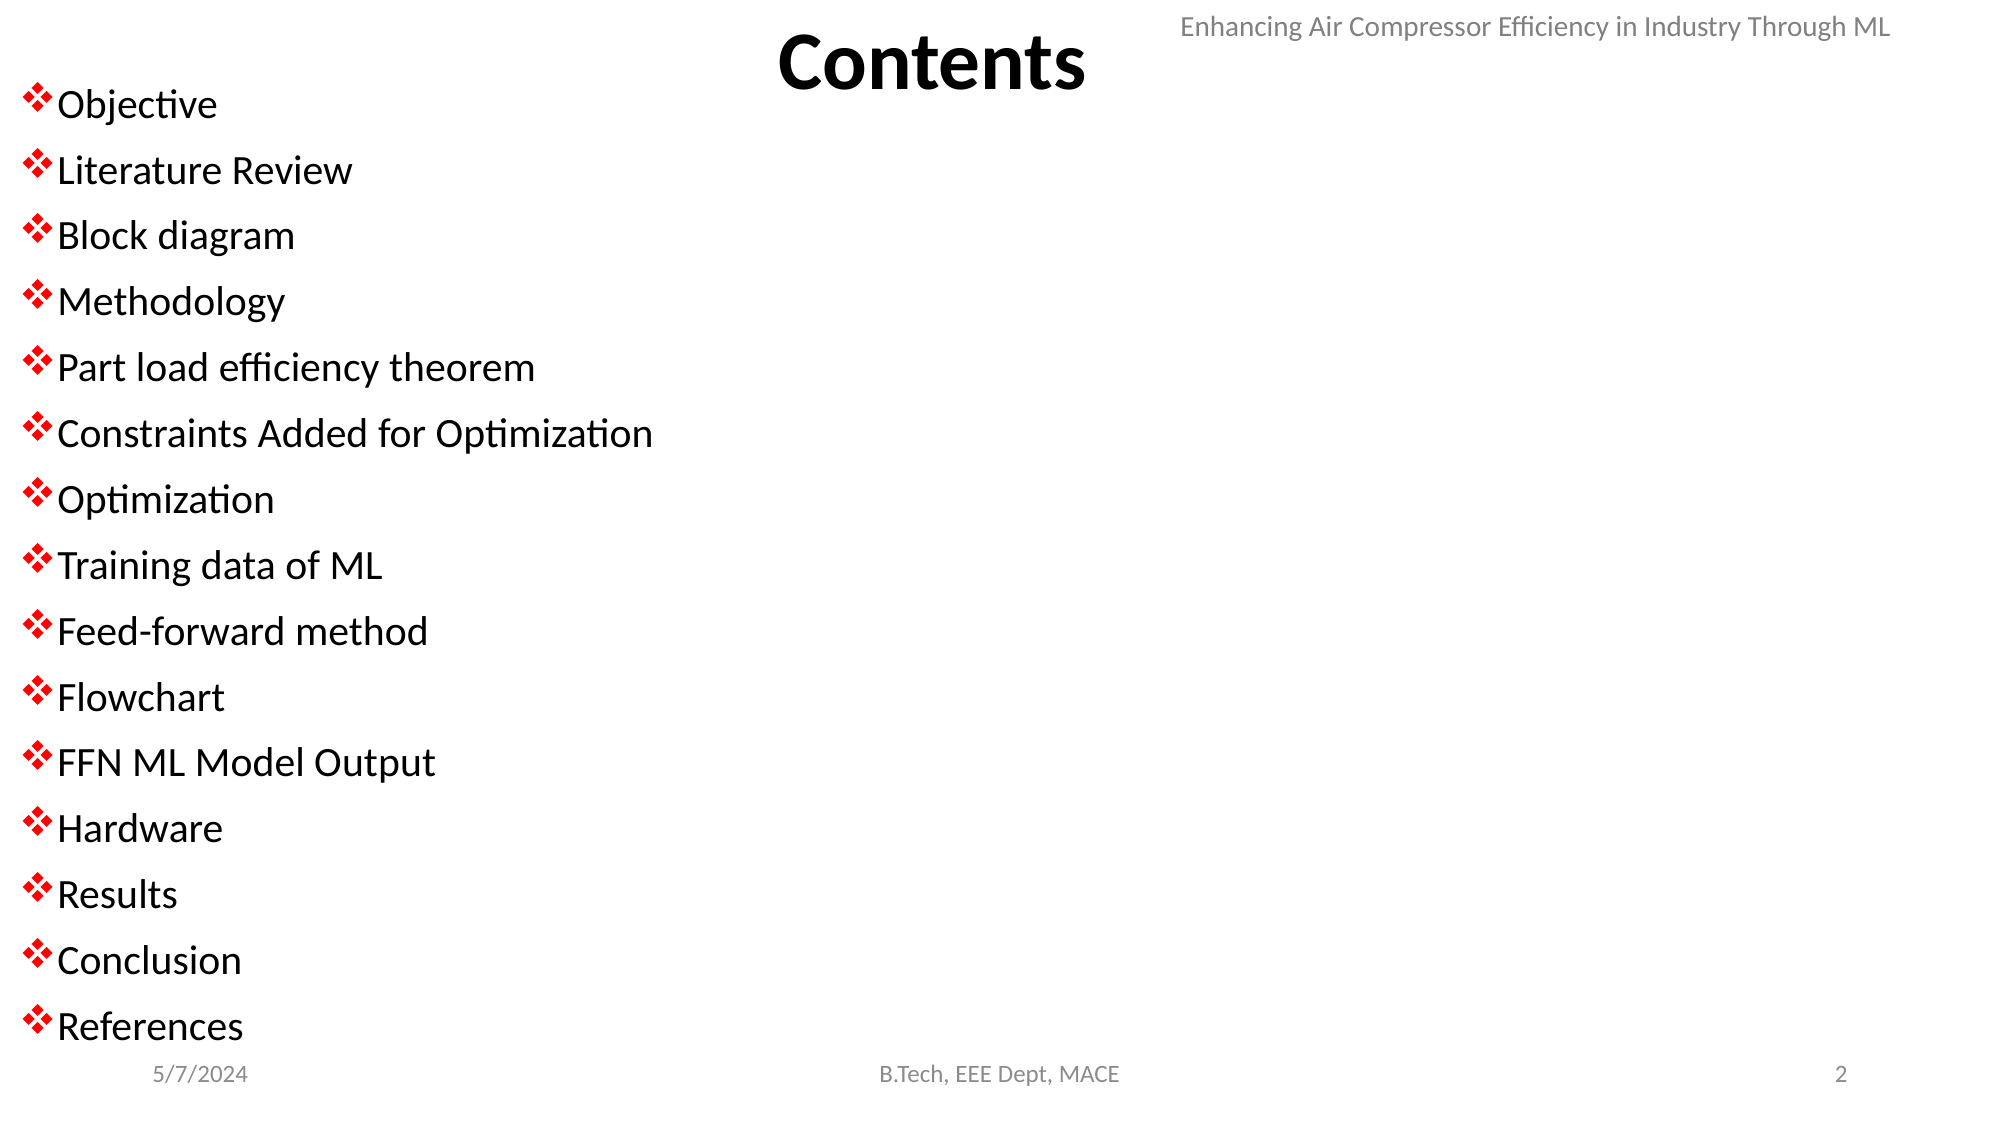

Enhancing Air Compressor Efficiency in Industry Through ML
# Contents
Objective
Literature Review
Block diagram
Methodology
Part load efficiency theorem
Constraints Added for Optimization
Optimization
Training data of ML
Feed-forward method
Flowchart
FFN ML Model Output
Hardware
Results
Conclusion
References

5/7/2024
B.Tech, EEE Dept, MACE
2